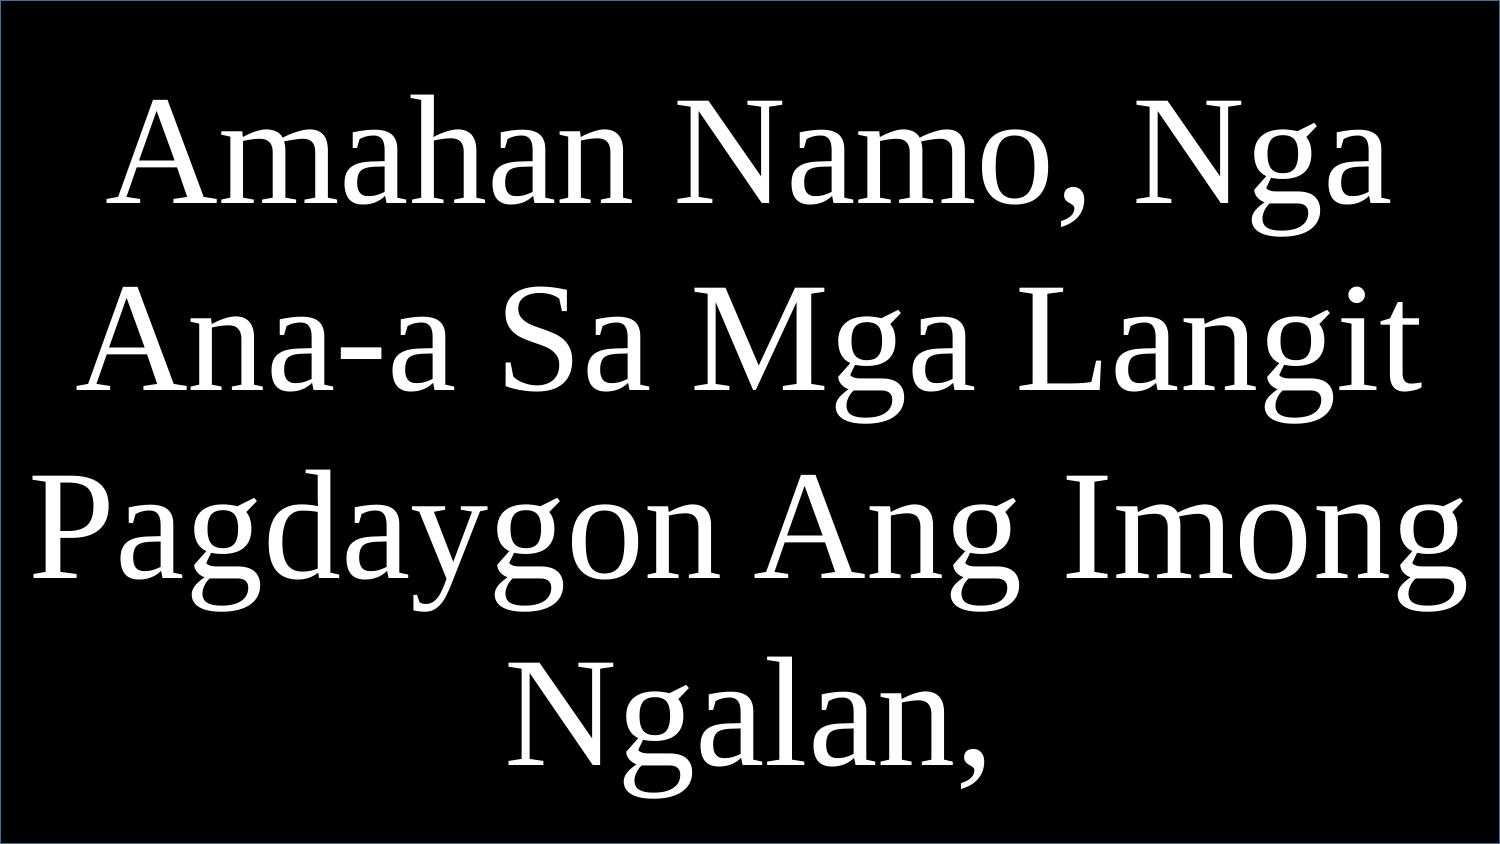

Amahan Namo, Nga Ana-a Sa Mga Langit Pagdaygon Ang Imong Ngalan,